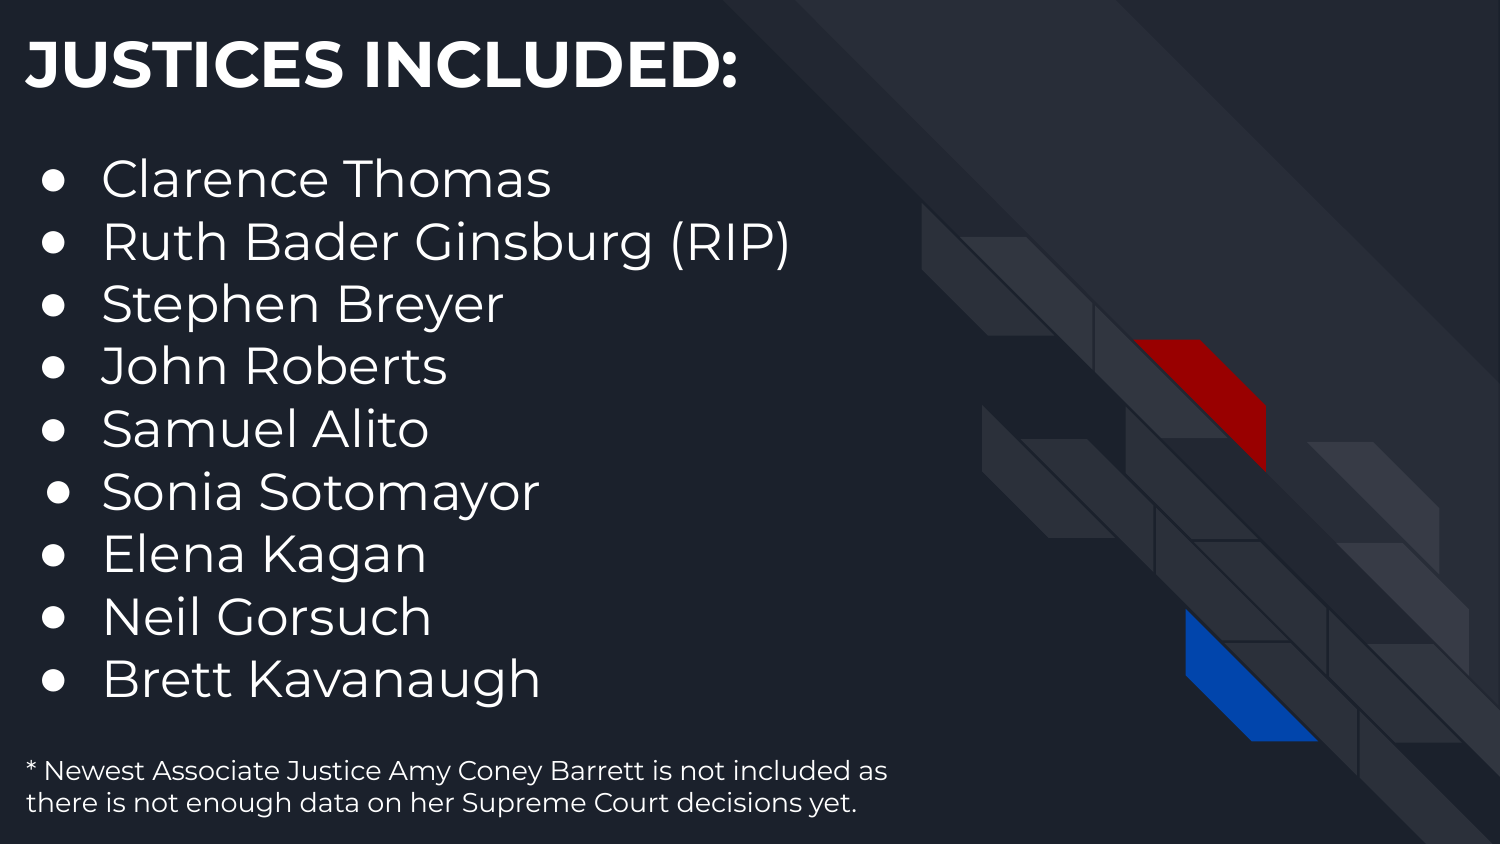

# JUSTICES INCLUDED:

Clarence Thomas
Ruth Bader Ginsburg (RIP)
Stephen Breyer
John Roberts
Samuel Alito
Sonia Sotomayor
Elena Kagan
Neil Gorsuch
Brett Kavanaugh

* Newest Associate Justice Amy Coney Barrett is not included as there is not enough data on her Supreme Court decisions yet.